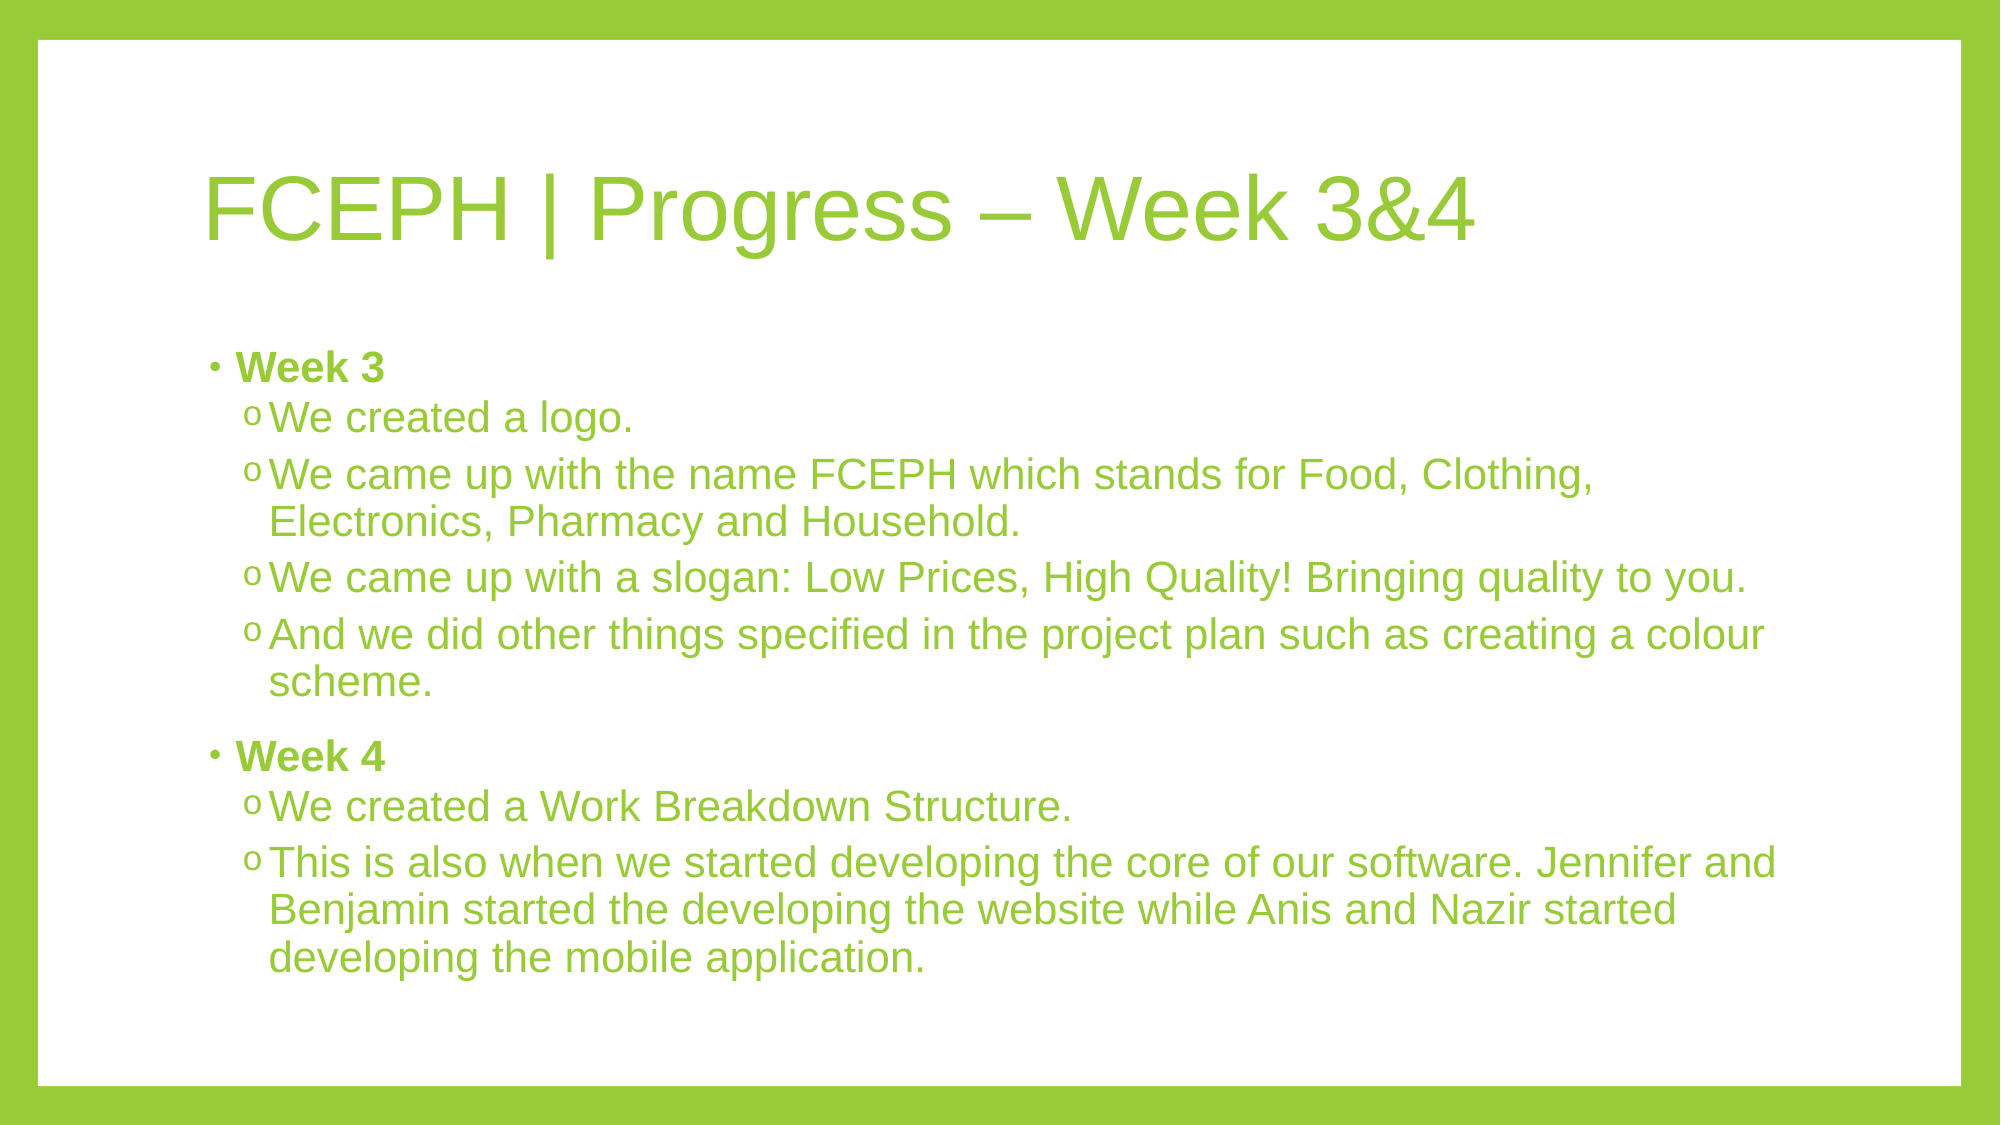

# FCEPH | Progress – Week 3&4
Week 3
We created a logo.
We came up with the name FCEPH which stands for Food, Clothing, Electronics, Pharmacy and Household.
We came up with a slogan: Low Prices, High Quality! Bringing quality to you.
And we did other things specified in the project plan such as creating a colour scheme.
Week 4
We created a Work Breakdown Structure.
This is also when we started developing the core of our software. Jennifer and Benjamin started the developing the website while Anis and Nazir started developing the mobile application.